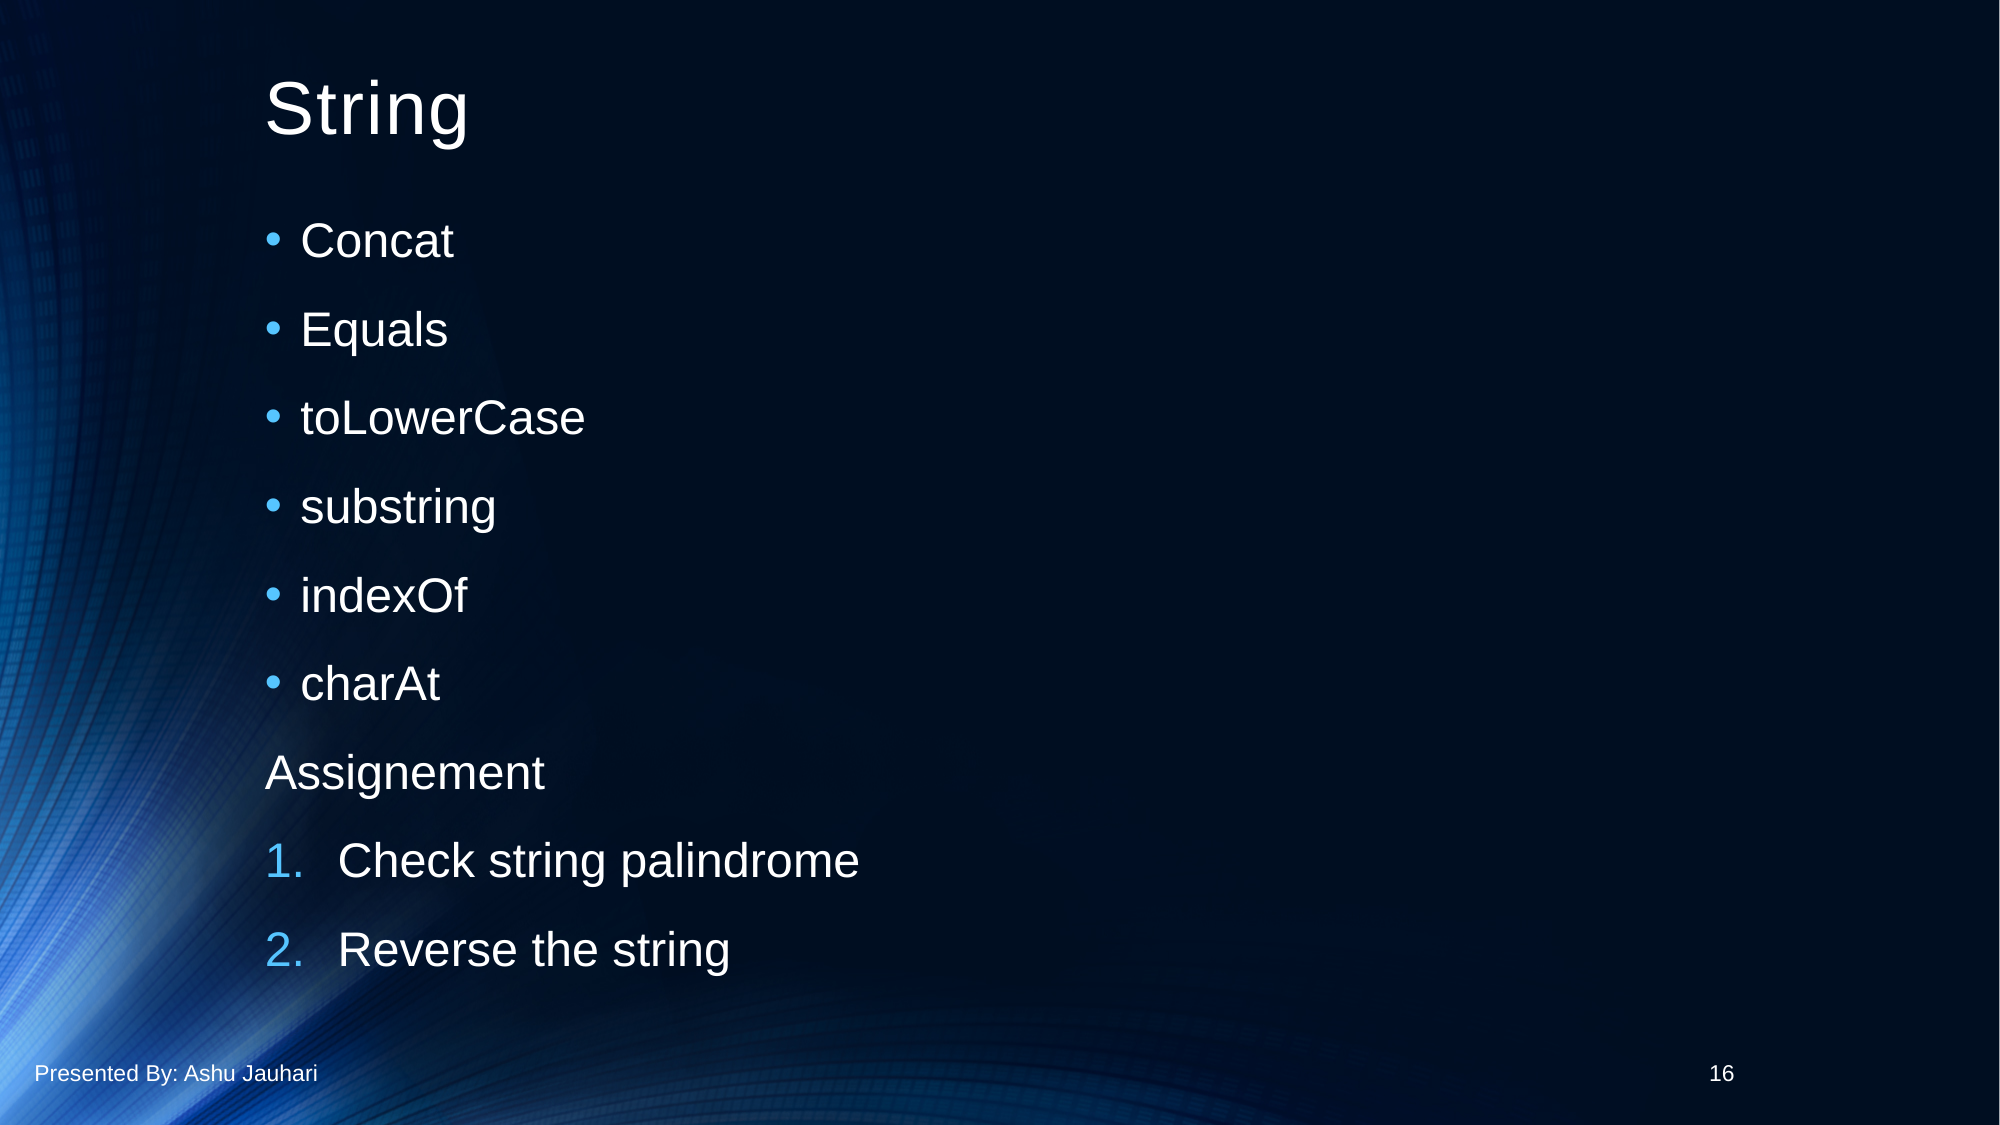

# String
Concat
Equals
toLowerCase
substring
indexOf
charAt
Assignement
Check string palindrome
Reverse the string

Presented By: Ashu Jauhari
16